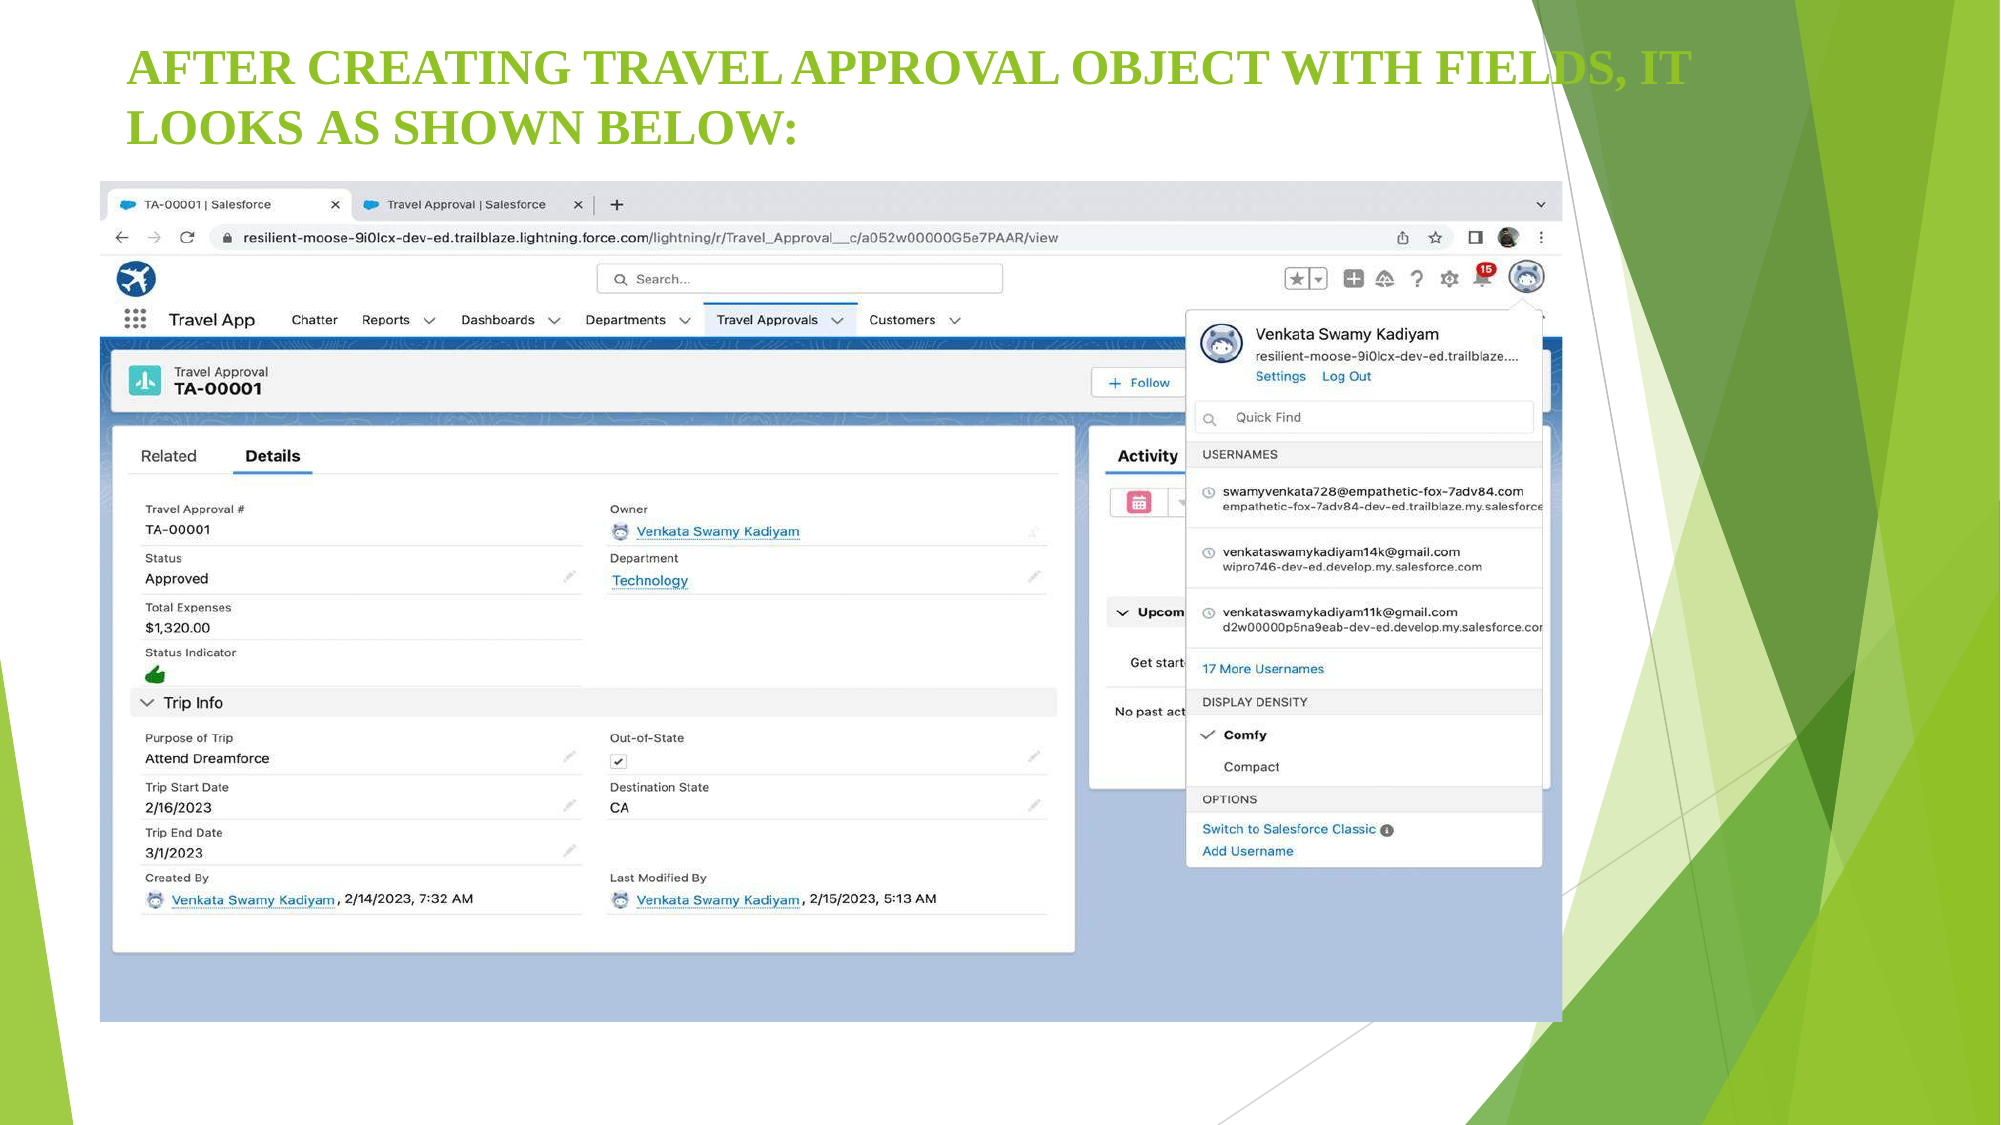

# AFTER CREATING TRAVEL APPROVAL OBJECT WITH FIELDS, IT  LOOKS AS SHOWN BELOW: